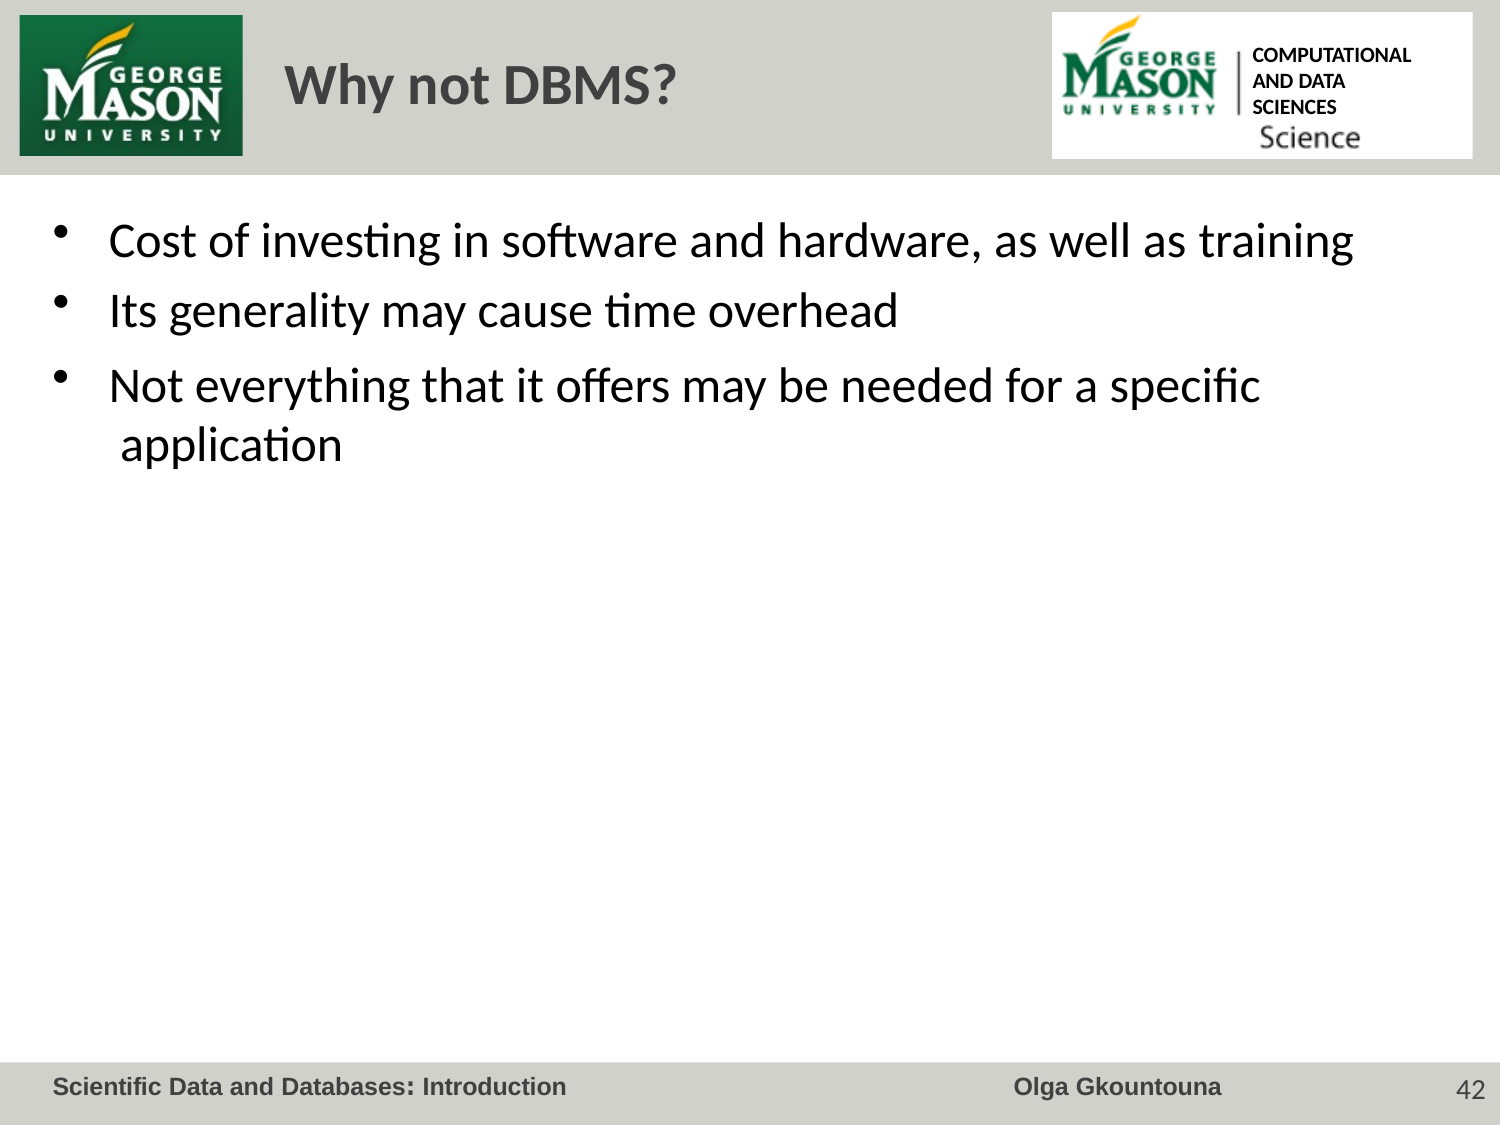

COMPUTATIONAL  AND DATA  SCIENCES
# Why not DBMS?
Cost of investing in software and hardware, as well as training
Its generality may cause time overhead
Not everything that it offers may be needed for a specific  application
Scientific Data and Databases: Introduction
Olga Gkountouna
42